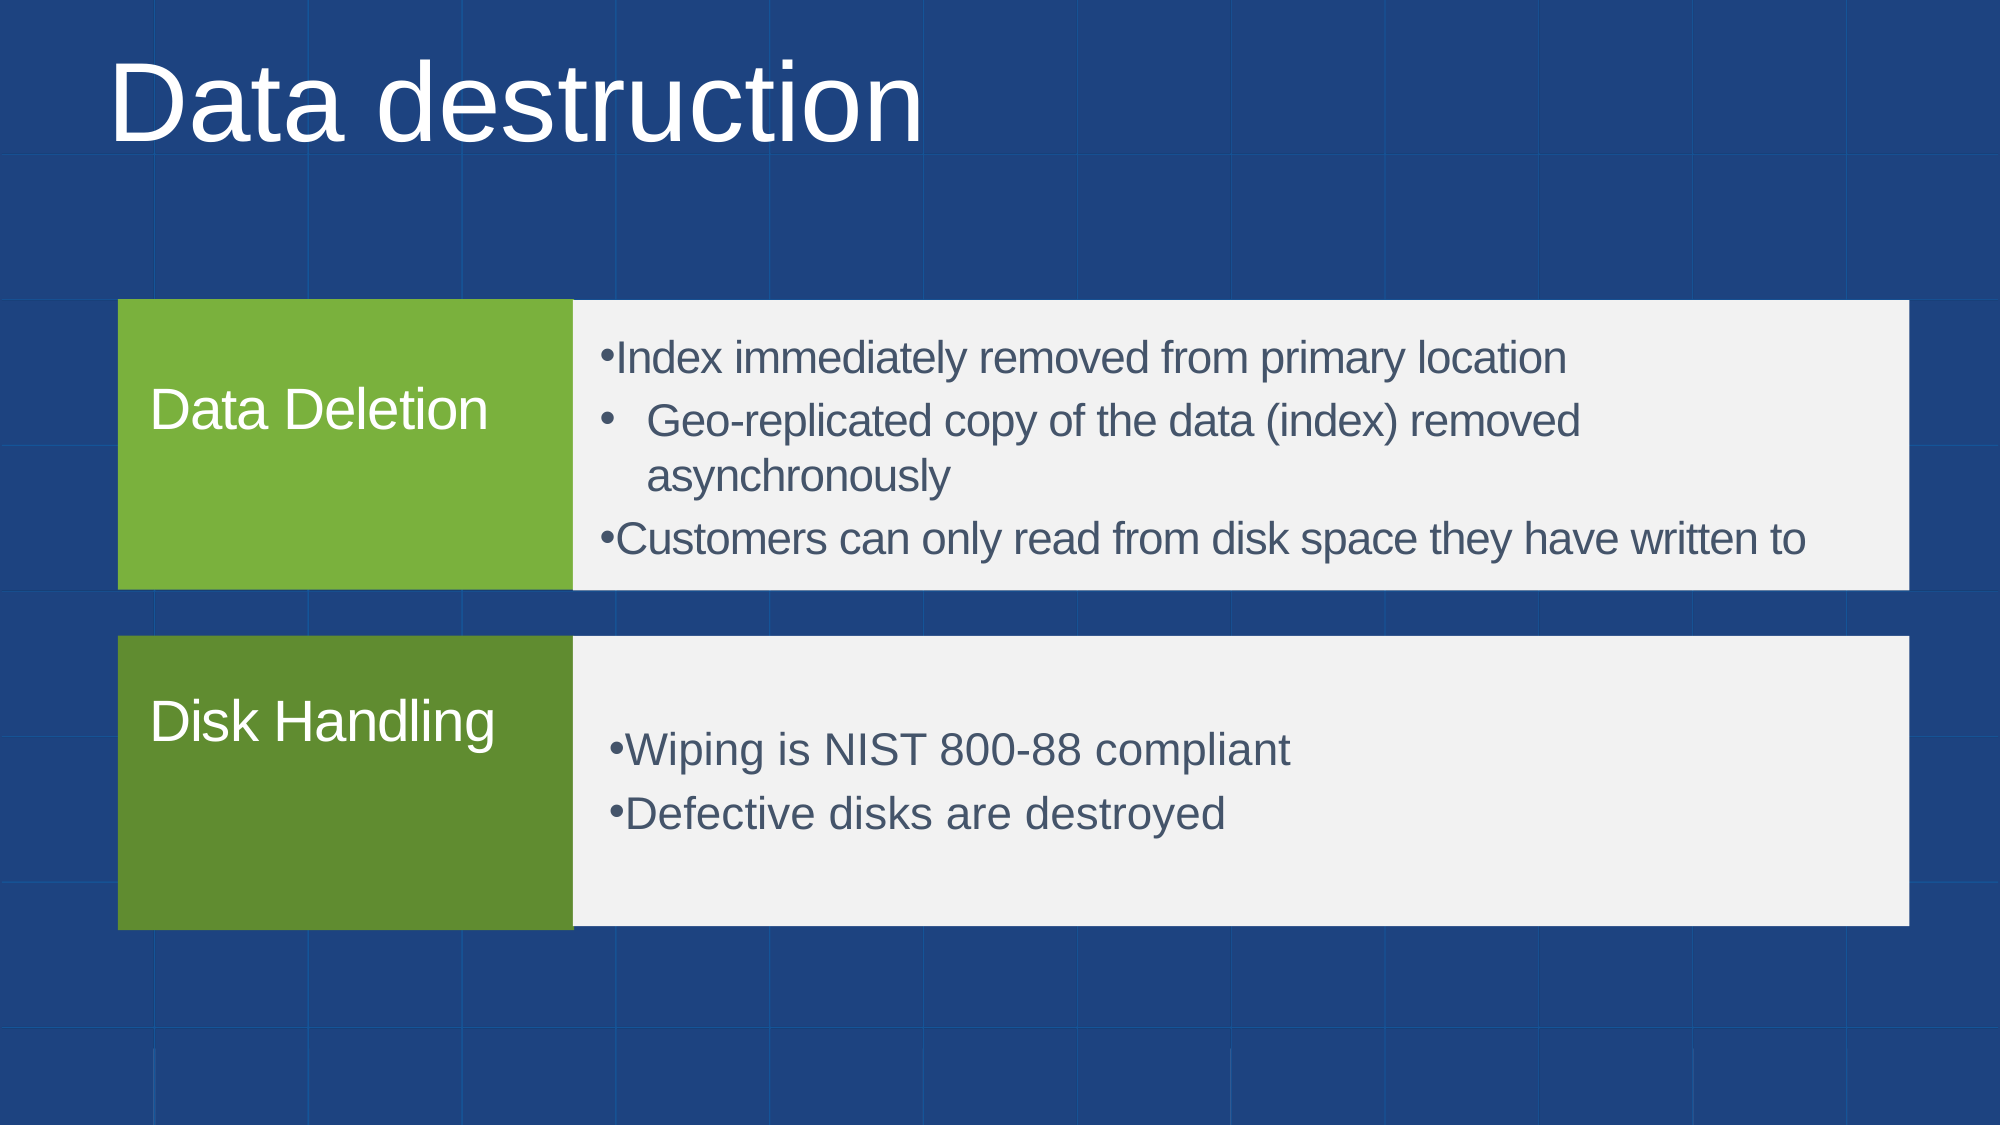

Data destruction

Index immediately removed from primary location
Geo-replicated copy of the data (index) removed asynchronously
Customers can only read from disk space they have written to
Data Deletion

Wiping is NIST 800-88 compliant
Defective disks are destroyed
Disk Handling